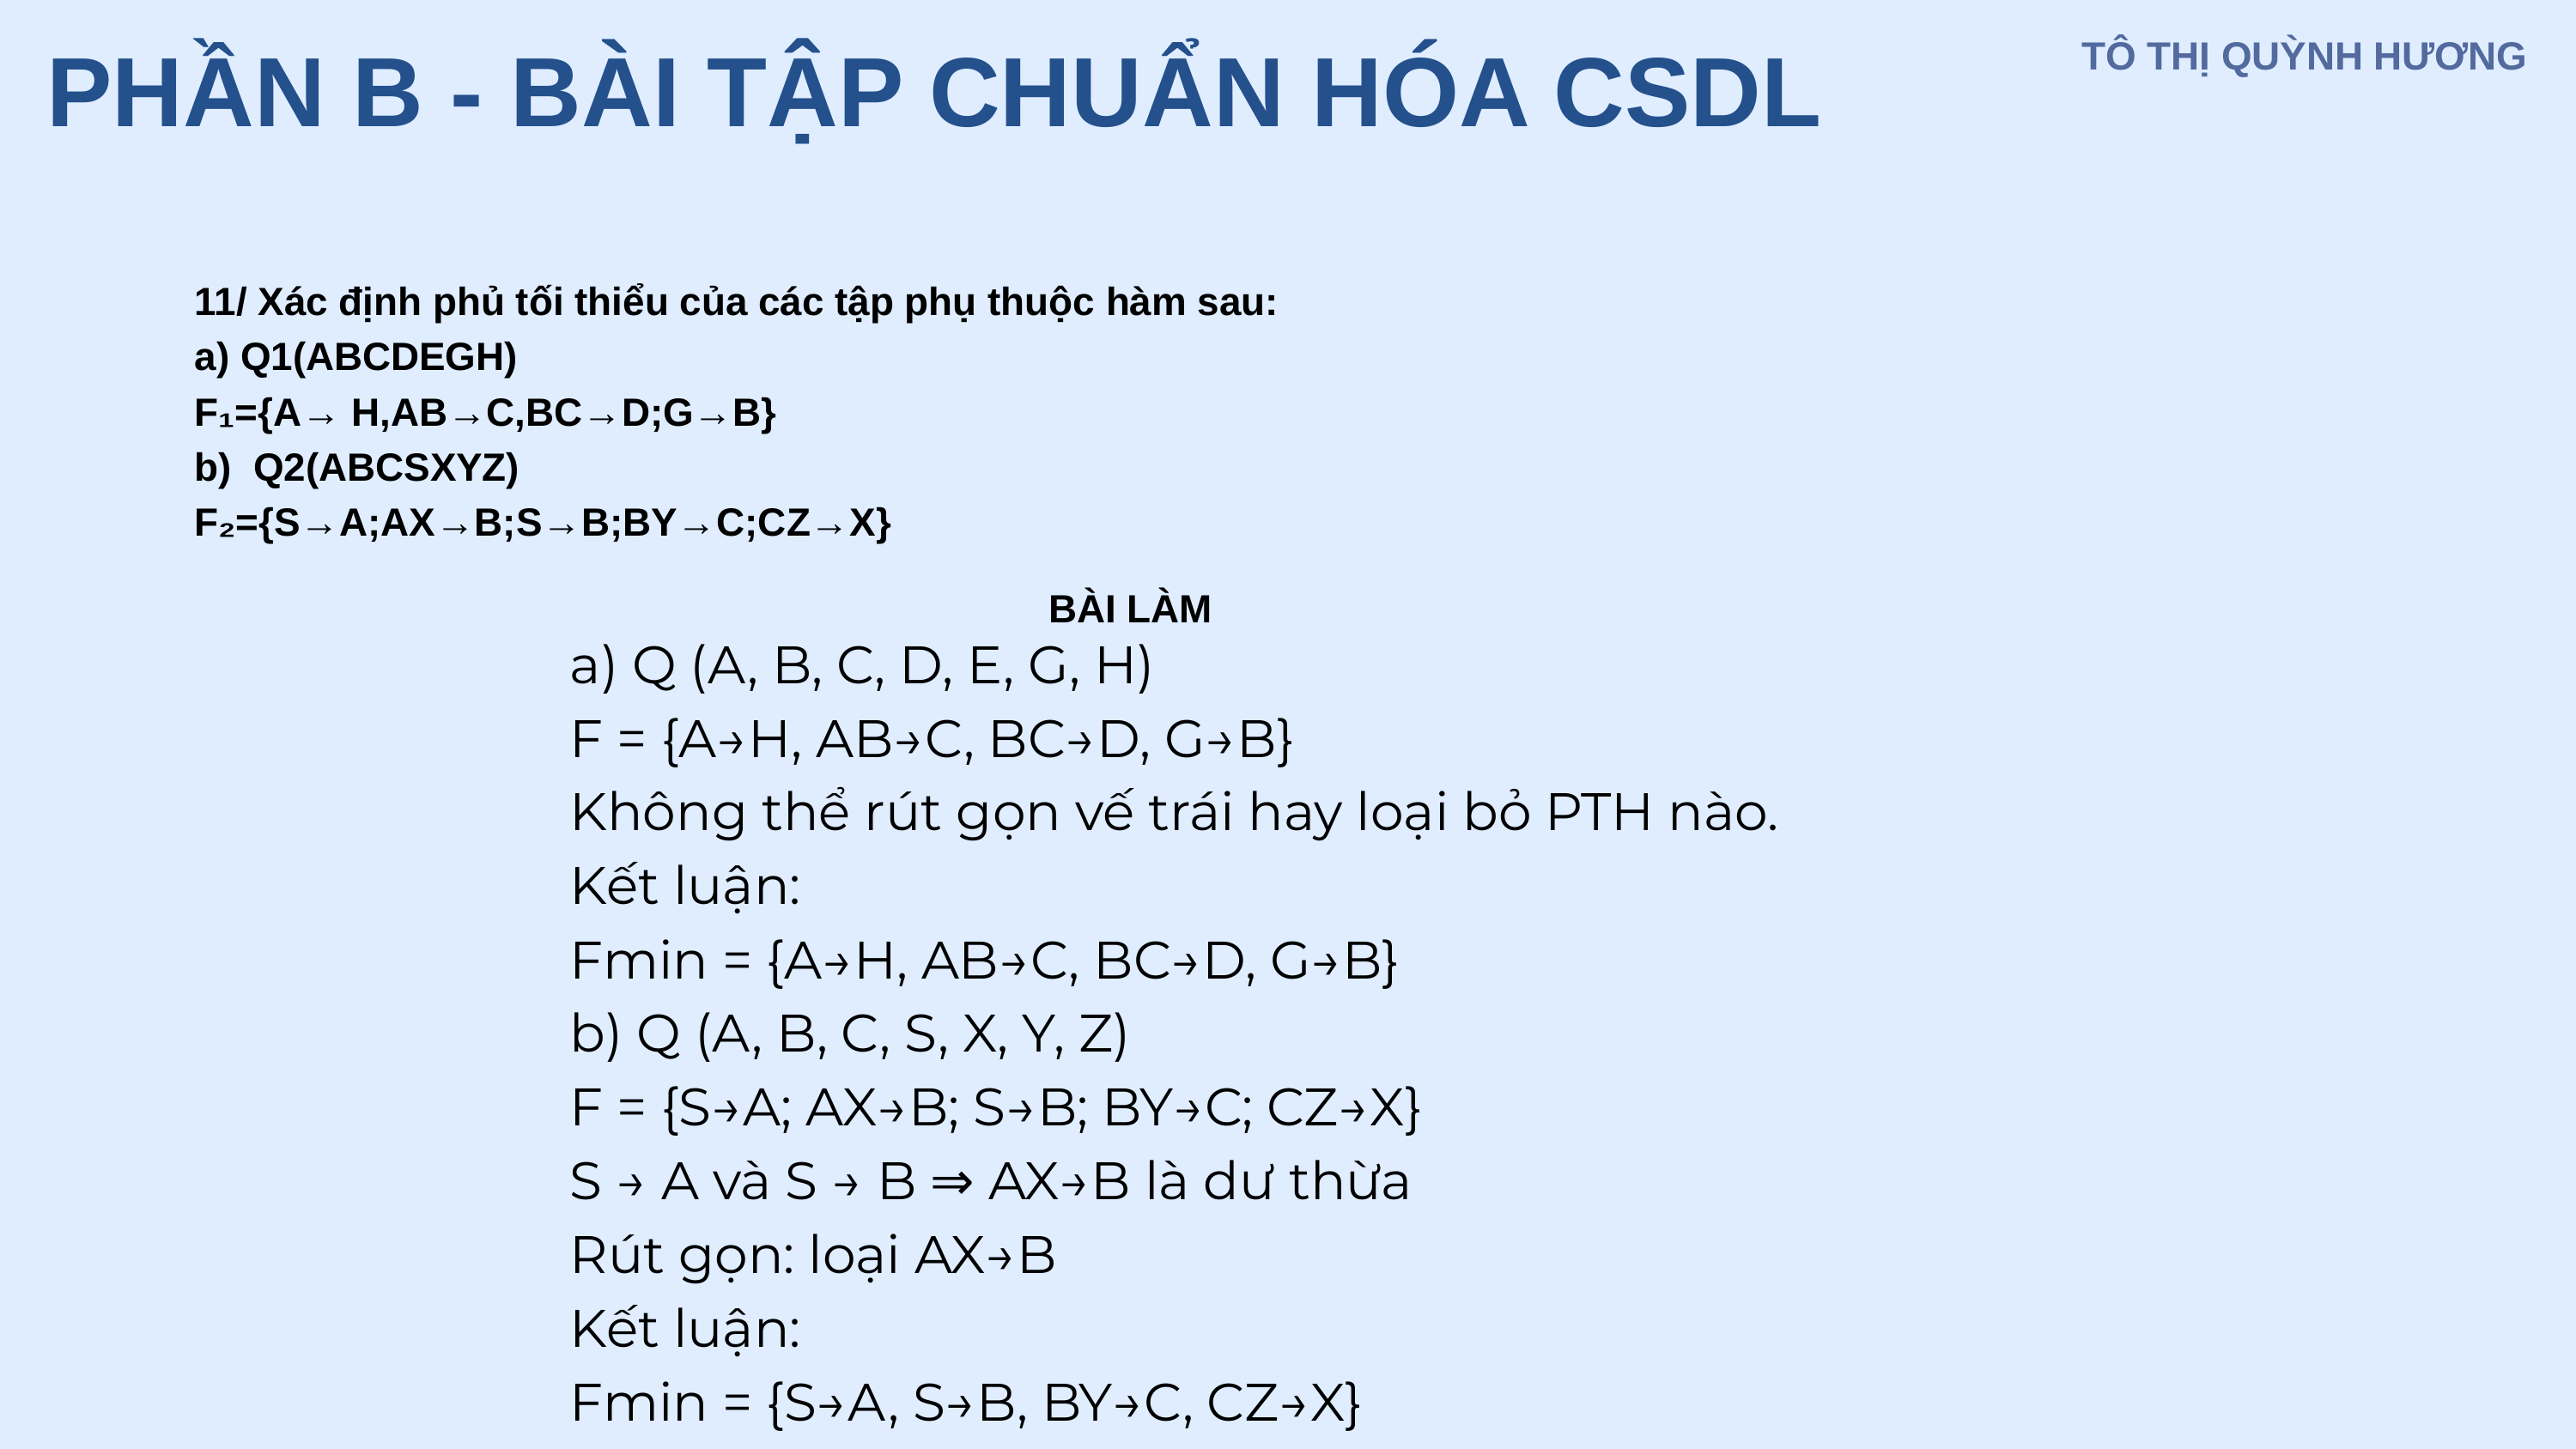

TÔ THỊ QUỲNH HƯƠNG
PHẦN B - BÀI TẬP CHUẨN HÓA CSDL
11/ Xác định phủ tối thiểu của các tập phụ thuộc hàm sau:
a) Q1(ABCDEGH)
F₁={A→ H,AB→C,BC→D;G→B}
b)  Q2(ABCSXYZ)
F₂={S→A;AX→B;S→B;BY→C;CZ→X}

BÀI LÀM
a) Q (A, B, C, D, E, G, H)
F = {A→H, AB→C, BC→D, G→B}
Không thể rút gọn vế trái hay loại bỏ PTH nào.
Kết luận:
Fmin = {A→H, AB→C, BC→D, G→B}
b) Q (A, B, C, S, X, Y, Z)
F = {S→A; AX→B; S→B; BY→C; CZ→X}
S → A và S → B ⇒ AX→B là dư thừa
Rút gọn: loại AX→B
Kết luận:
Fmin = {S→A, S→B, BY→C, CZ→X}